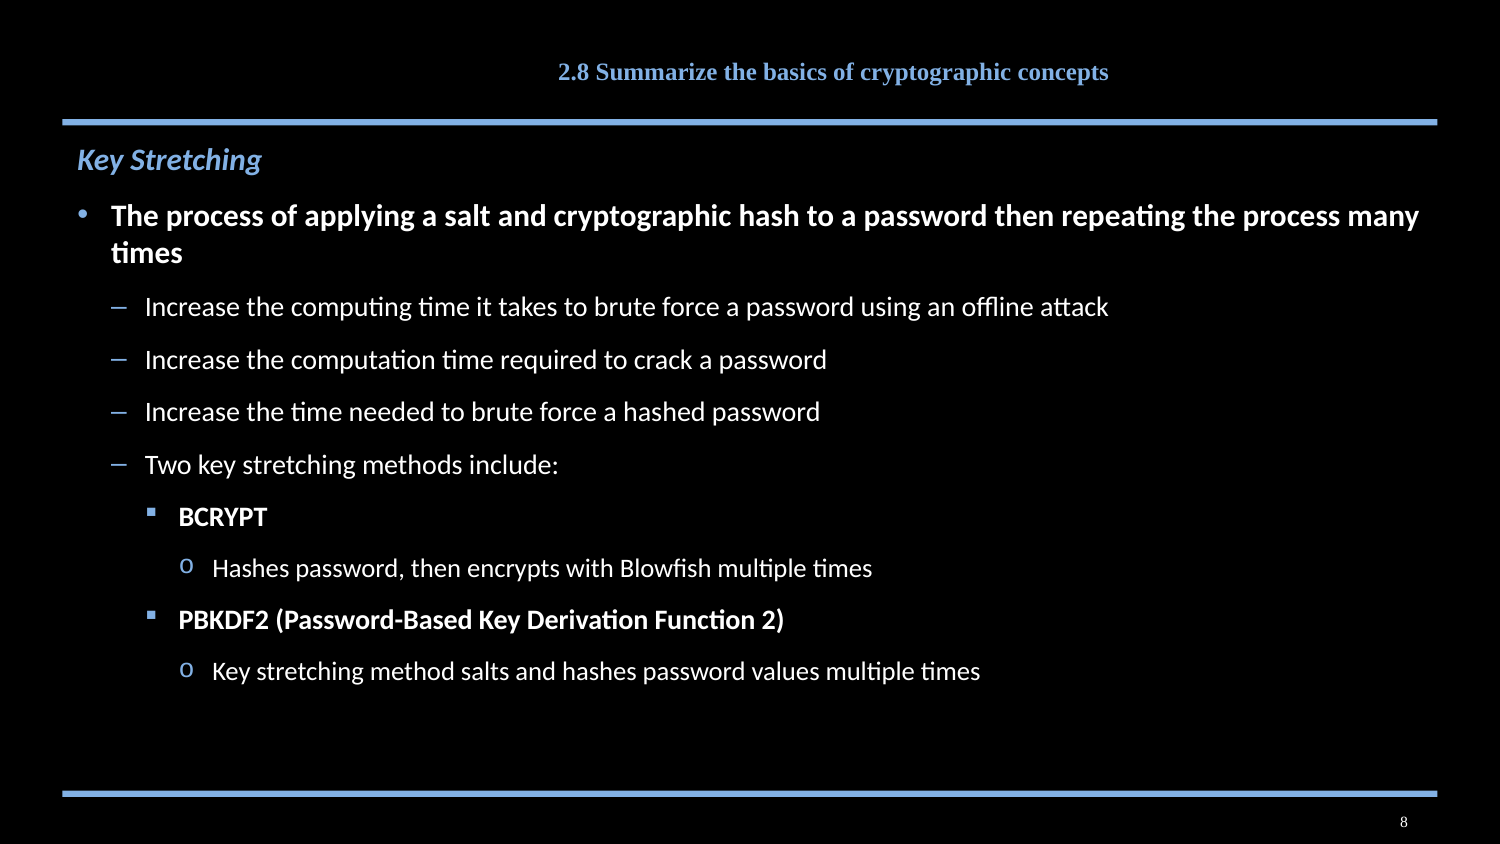

# 2.8 Summarize the basics of cryptographic concepts
Key Stretching
The process of applying a salt and cryptographic hash to a password then repeating the process many times
Increase the computing time it takes to brute force a password using an offline attack
Increase the computation time required to crack a password
Increase the time needed to brute force a hashed password
Two key stretching methods include:
BCRYPT
Hashes password, then encrypts with Blowfish multiple times
PBKDF2 (Password-Based Key Derivation Function 2)
Key stretching method salts and hashes password values multiple times
8